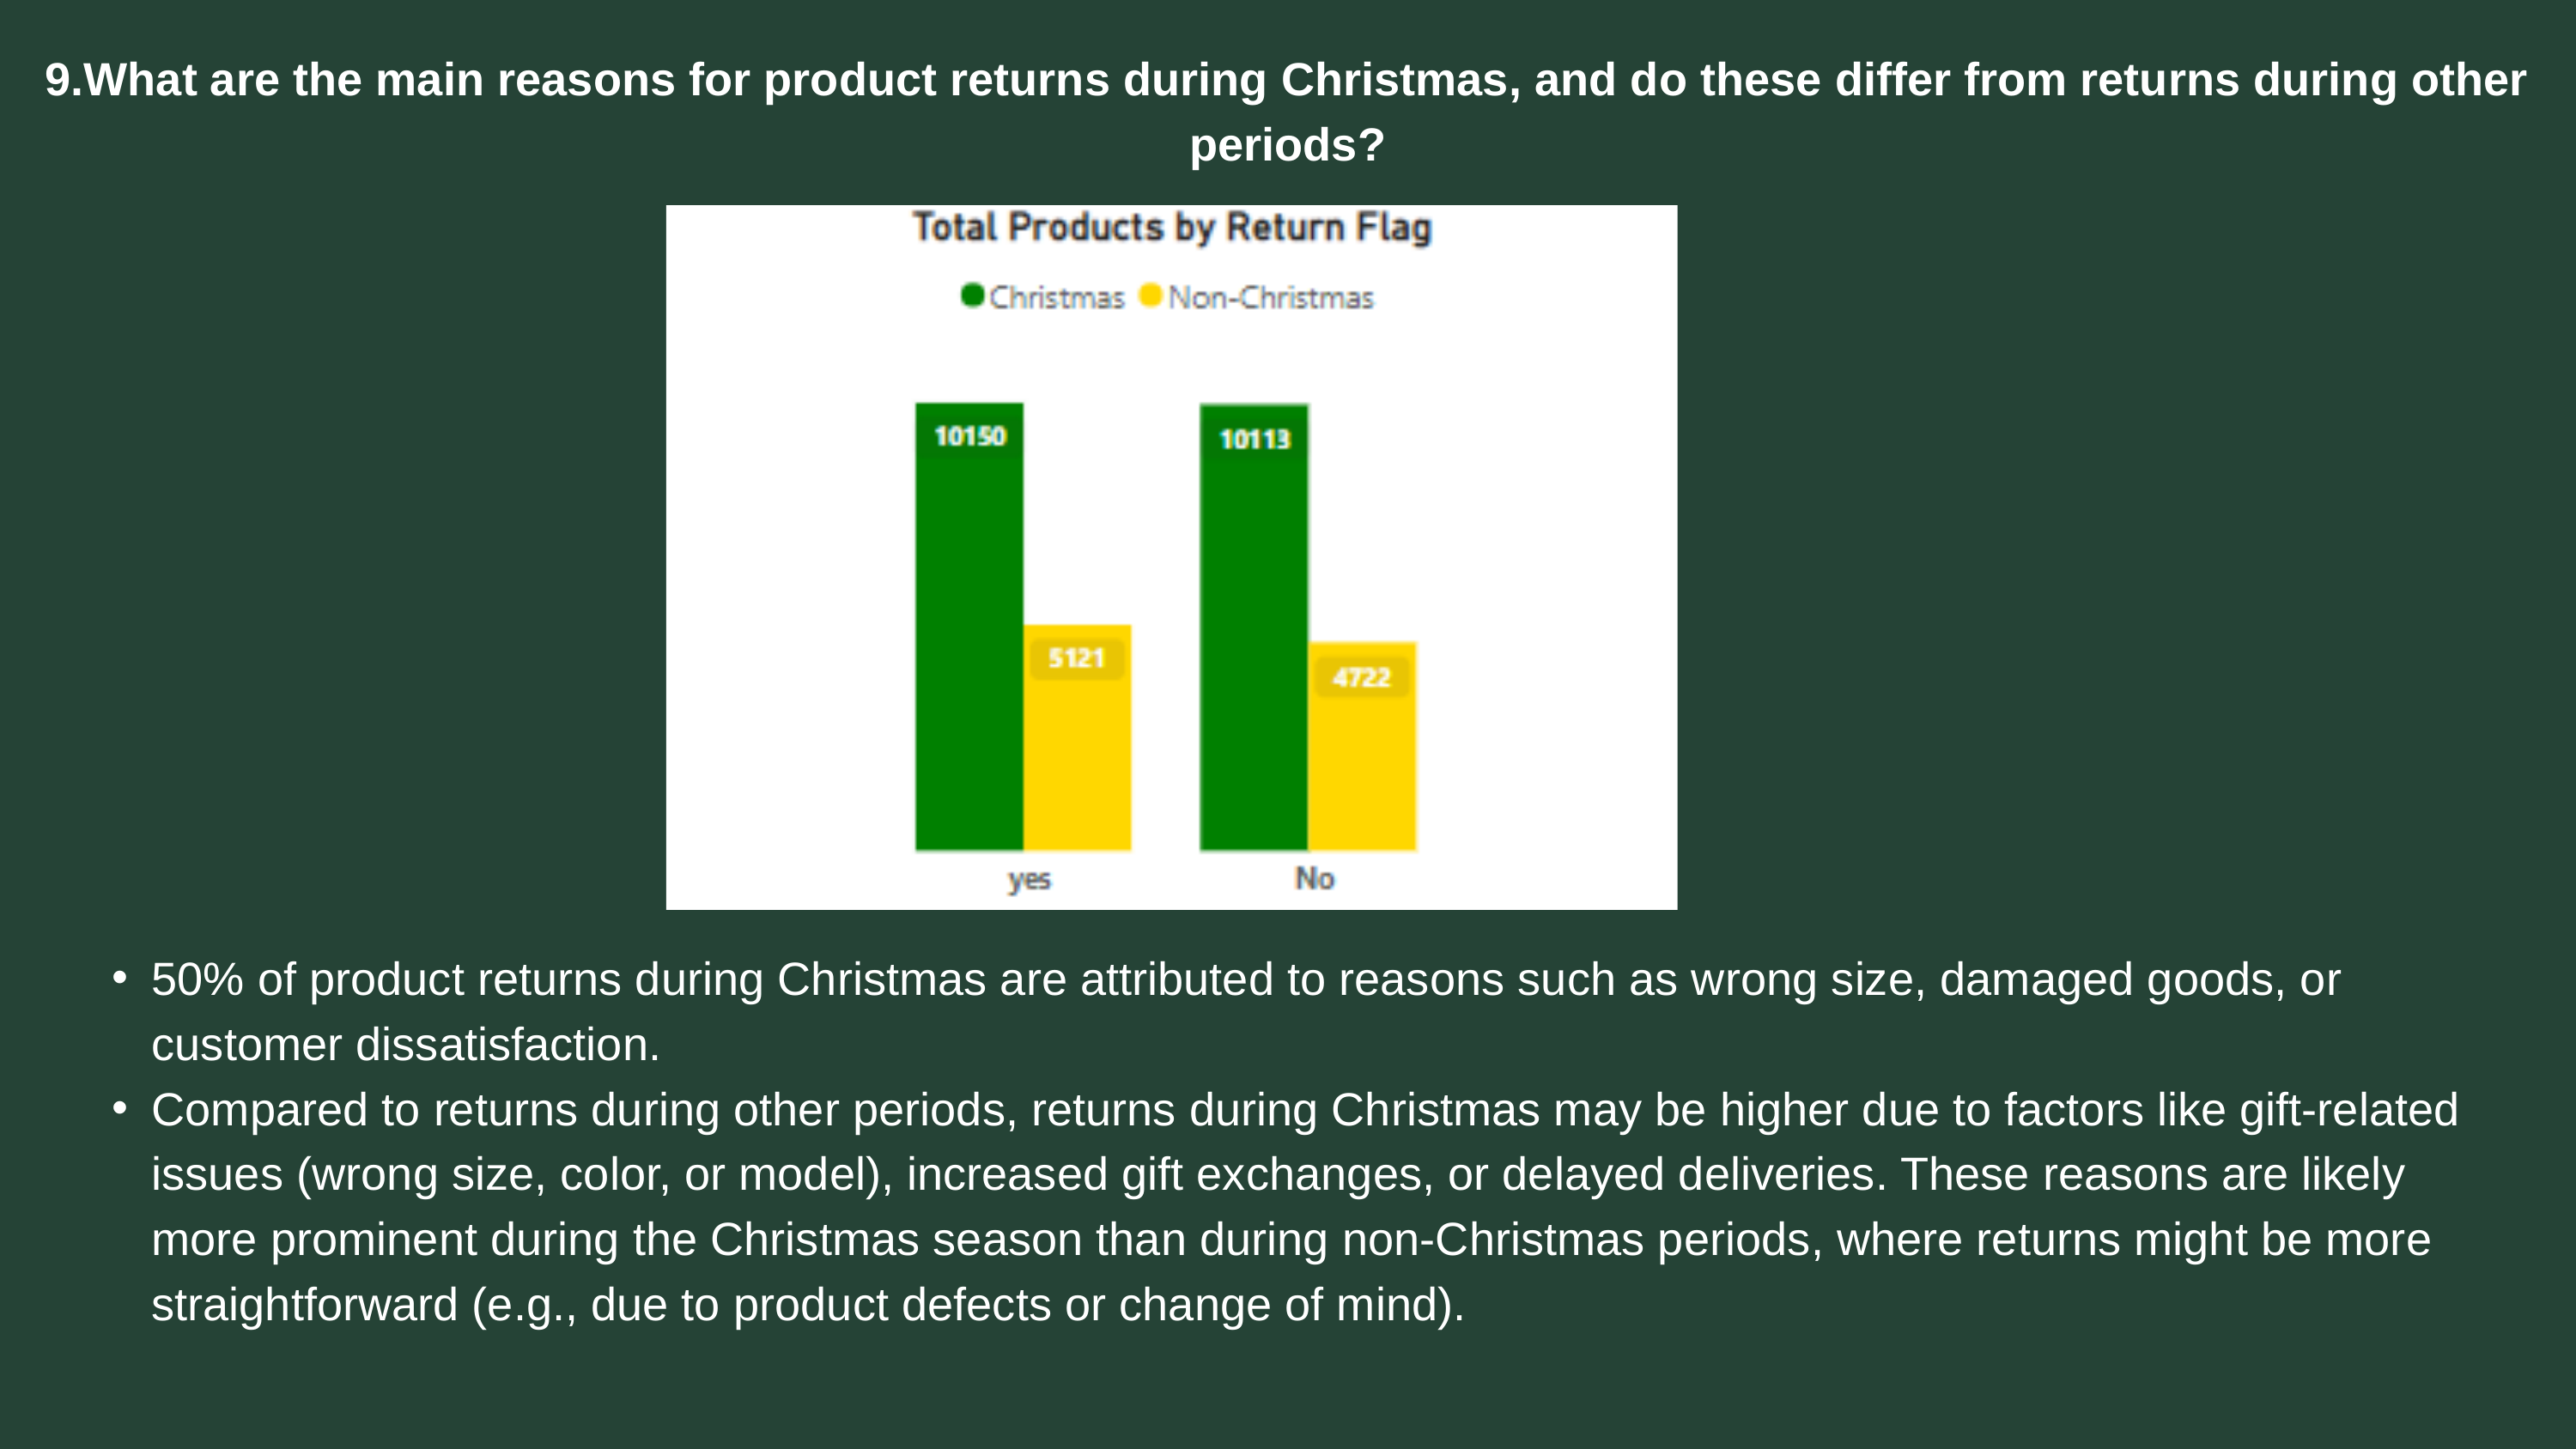

9.What are the main reasons for product returns during Christmas, and do these differ from returns during other periods?

50% of product returns during Christmas are attributed to reasons such as wrong size, damaged goods, or customer dissatisfaction.
Compared to returns during other periods, returns during Christmas may be higher due to factors like gift-related issues (wrong size, color, or model), increased gift exchanges, or delayed deliveries. These reasons are likely more prominent during the Christmas season than during non-Christmas periods, where returns might be more straightforward (e.g., due to product defects or change of mind).